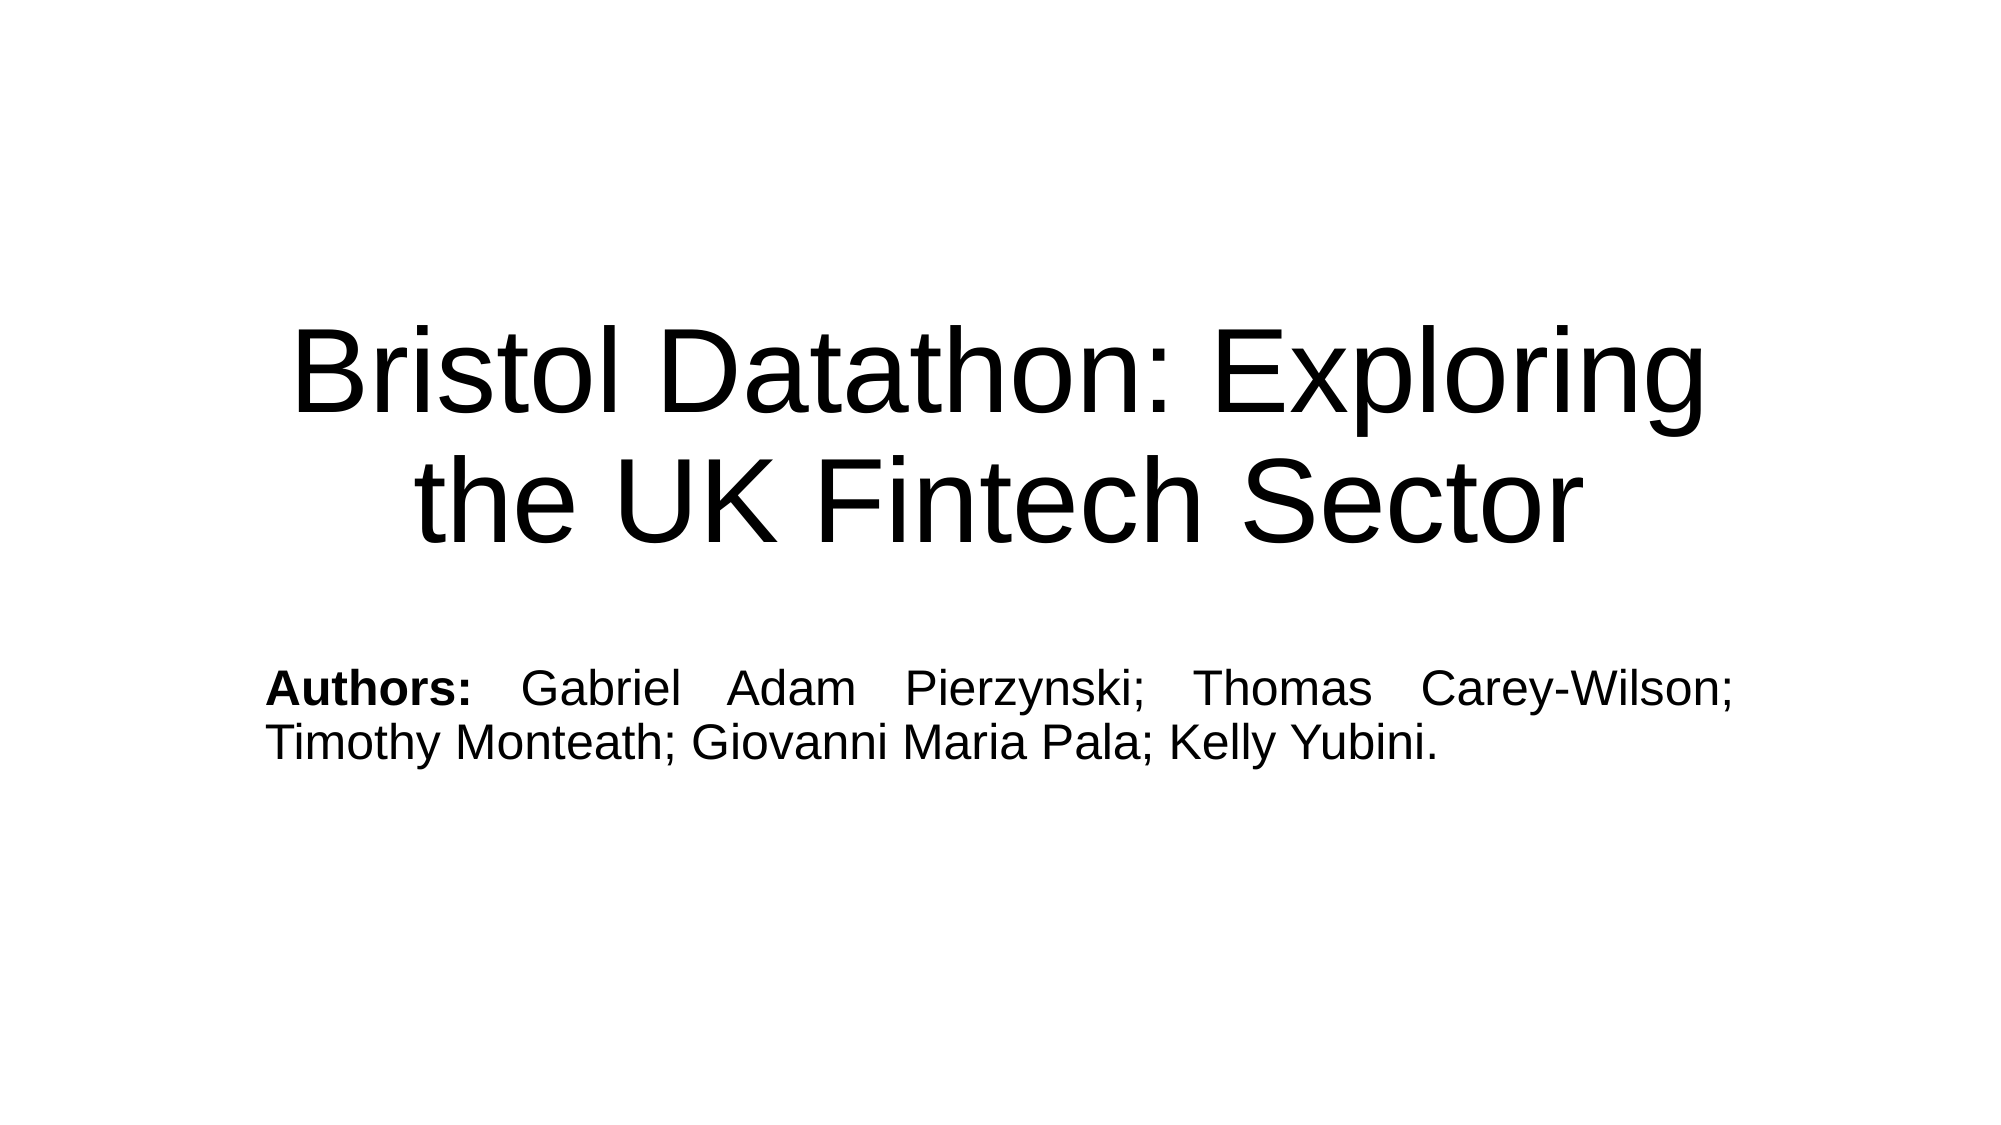

# Bristol Datathon: Exploring the UK Fintech Sector
Authors: Gabriel Adam Pierzynski; Thomas Carey-Wilson; Timothy Monteath; Giovanni Maria Pala; Kelly Yubini.